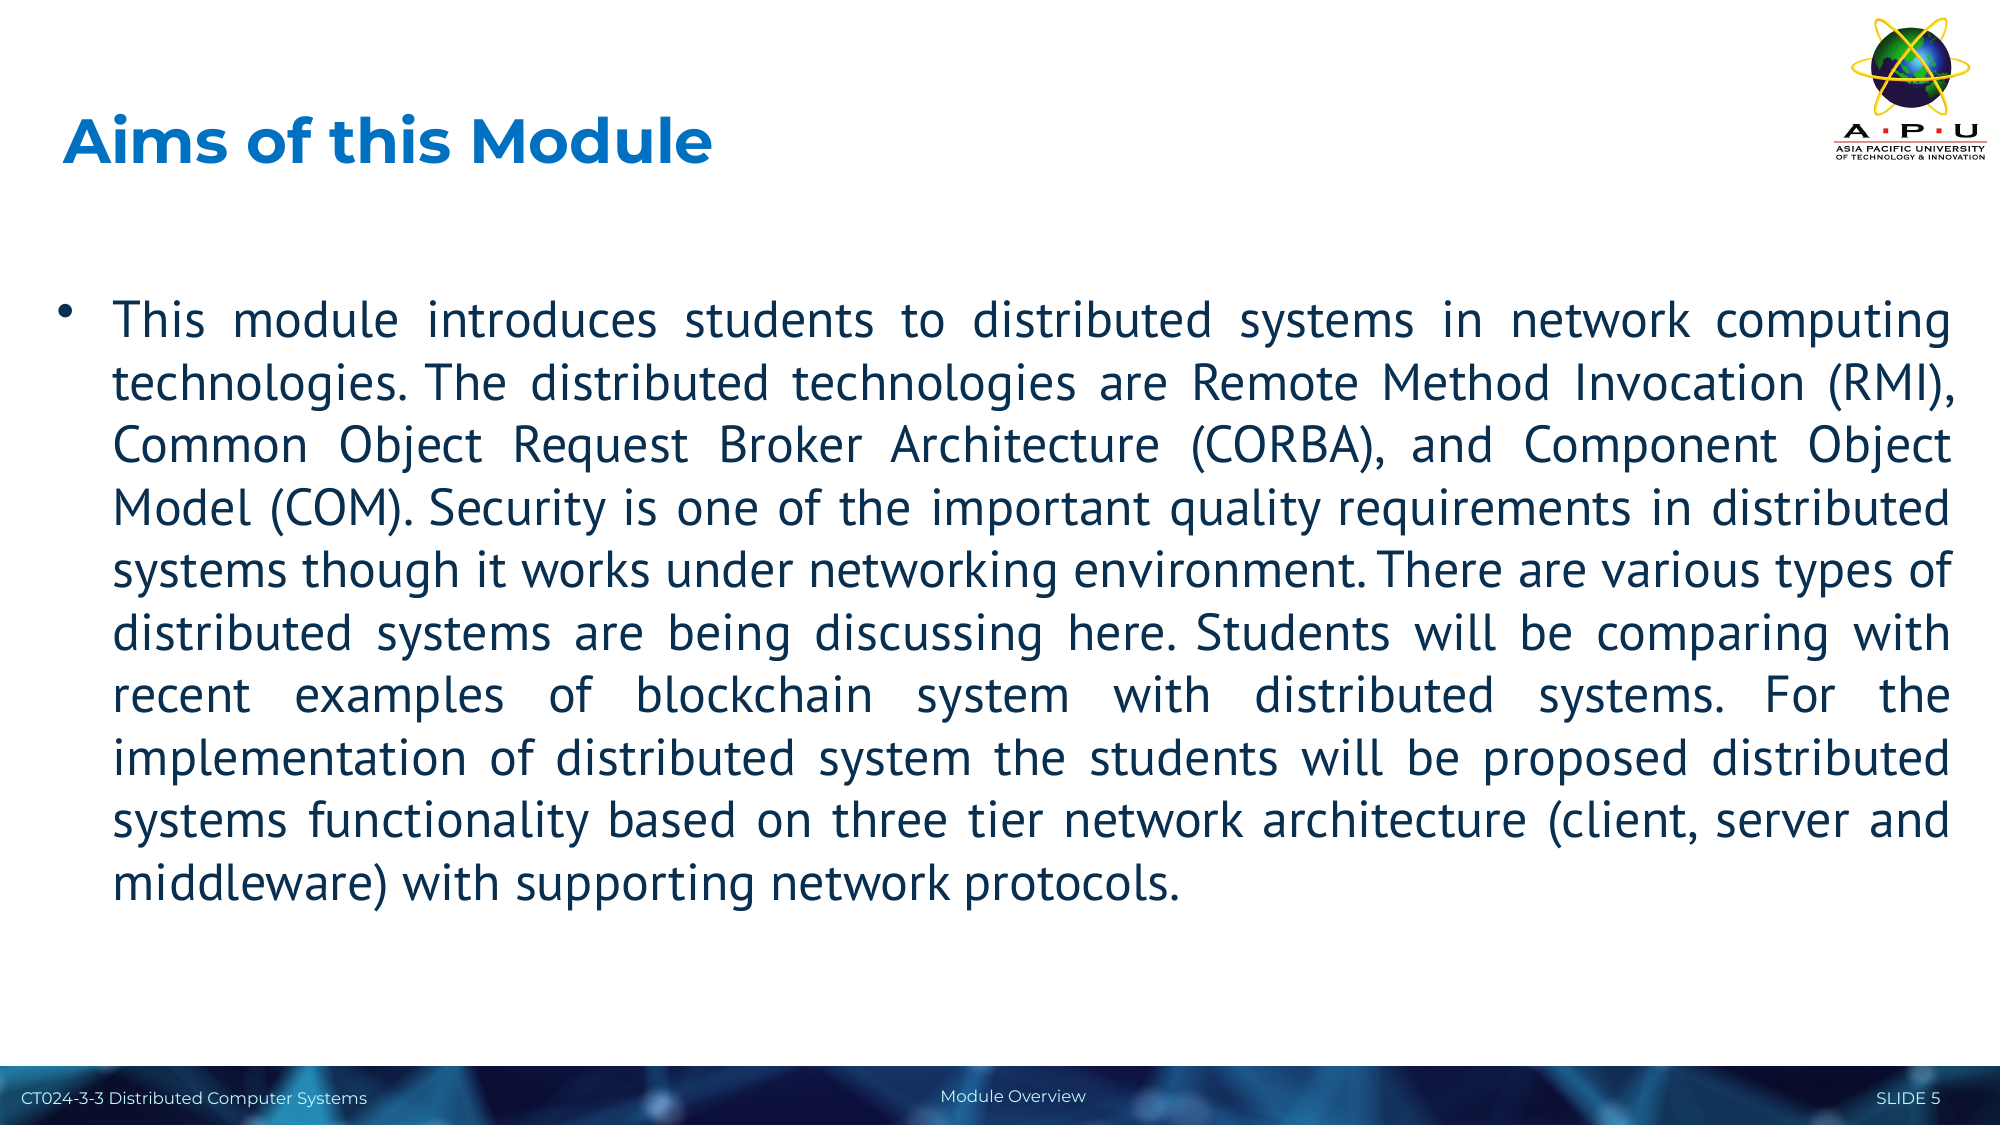

# Aims of this Module
This module introduces students to distributed systems in network computing technologies. The distributed technologies are Remote Method Invocation (RMI), Common Object Request Broker Architecture (CORBA), and Component Object Model (COM). Security is one of the important quality requirements in distributed systems though it works under networking environment. There are various types of distributed systems are being discussing here. Students will be comparing with recent examples of blockchain system with distributed systems. For the implementation of distributed system the students will be proposed distributed systems functionality based on three tier network architecture (client, server and middleware) with supporting network protocols.